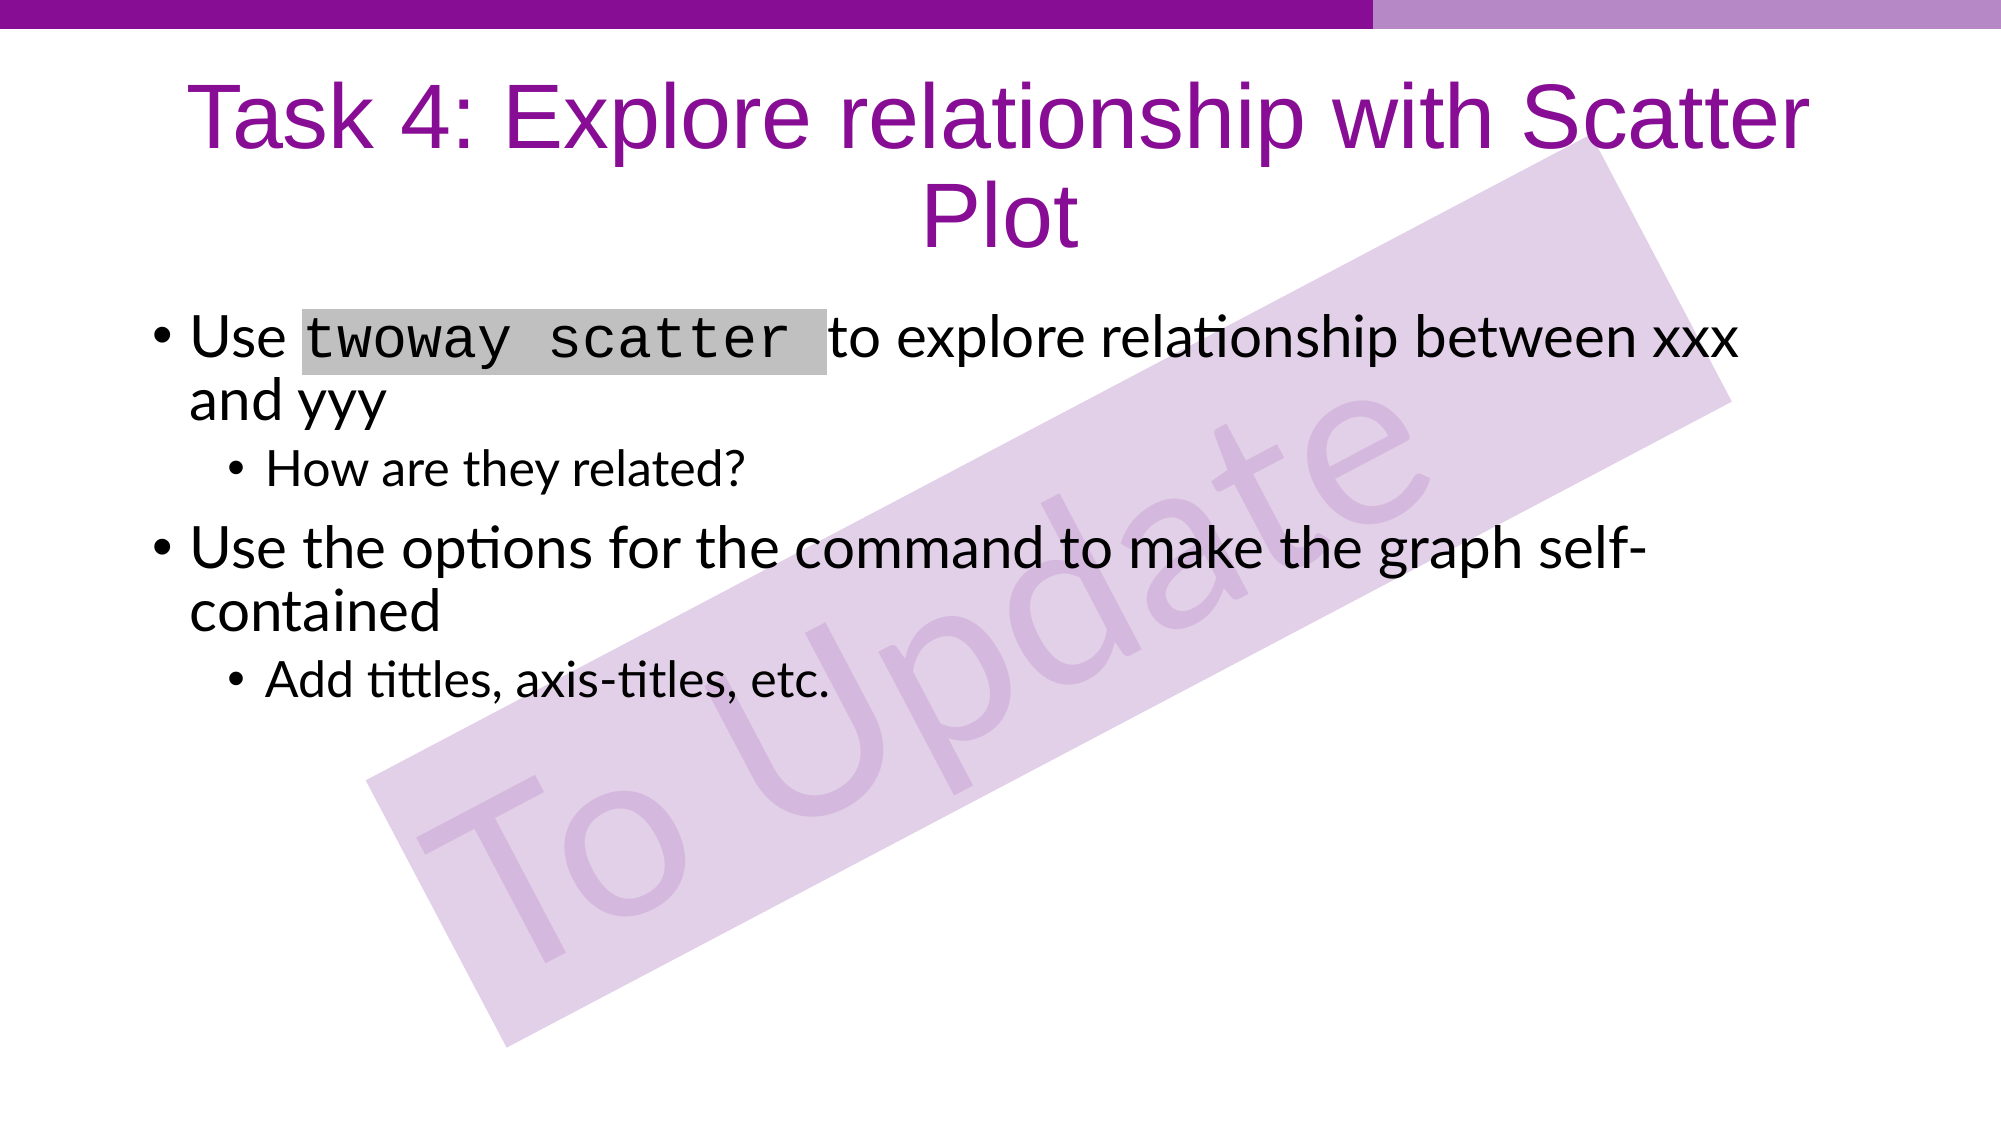

# Task 4: Explore relationship with Scatter Plot
Use twoway scatter to explore relationship between xxx and yyy
How are they related?
Use the options for the command to make the graph self-contained
Add tittles, axis-titles, etc.

To Update